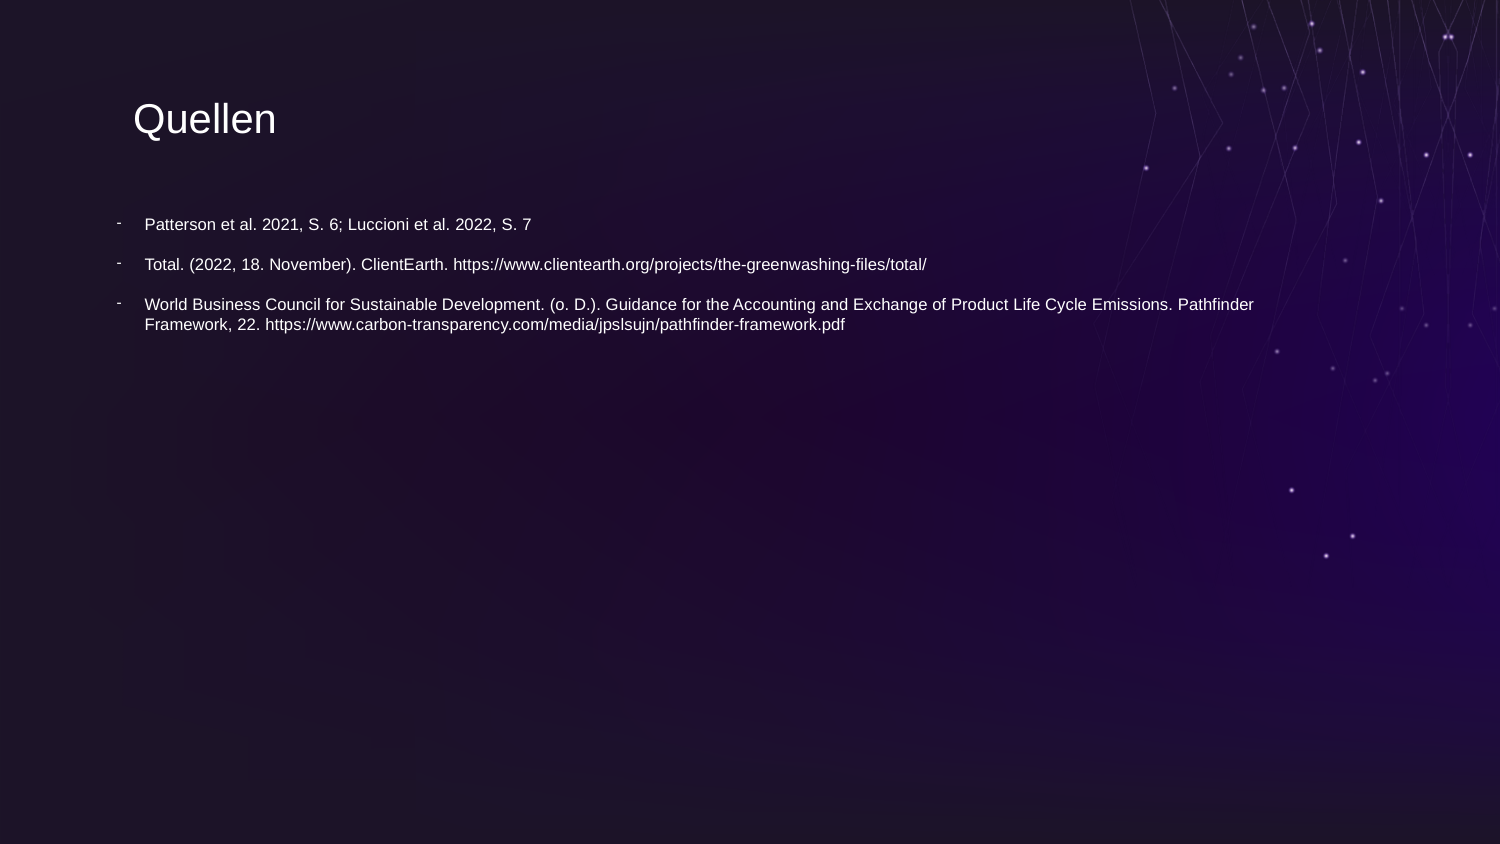

# Quellen

Patterson et al. 2021, S. 6; Luccioni et al. 2022, S. 7

Total. (2022, 18. November). ClientEarth. https://www.clientearth.org/projects/the-greenwashing-files/total/

World Business Council for Sustainable Development. (o. D.). Guidance for the Accounting and Exchange of Product Life Cycle Emissions. Pathfinder Framework, 22. https://www.carbon-transparency.com/media/jpslsujn/pathfinder-framework.pdf